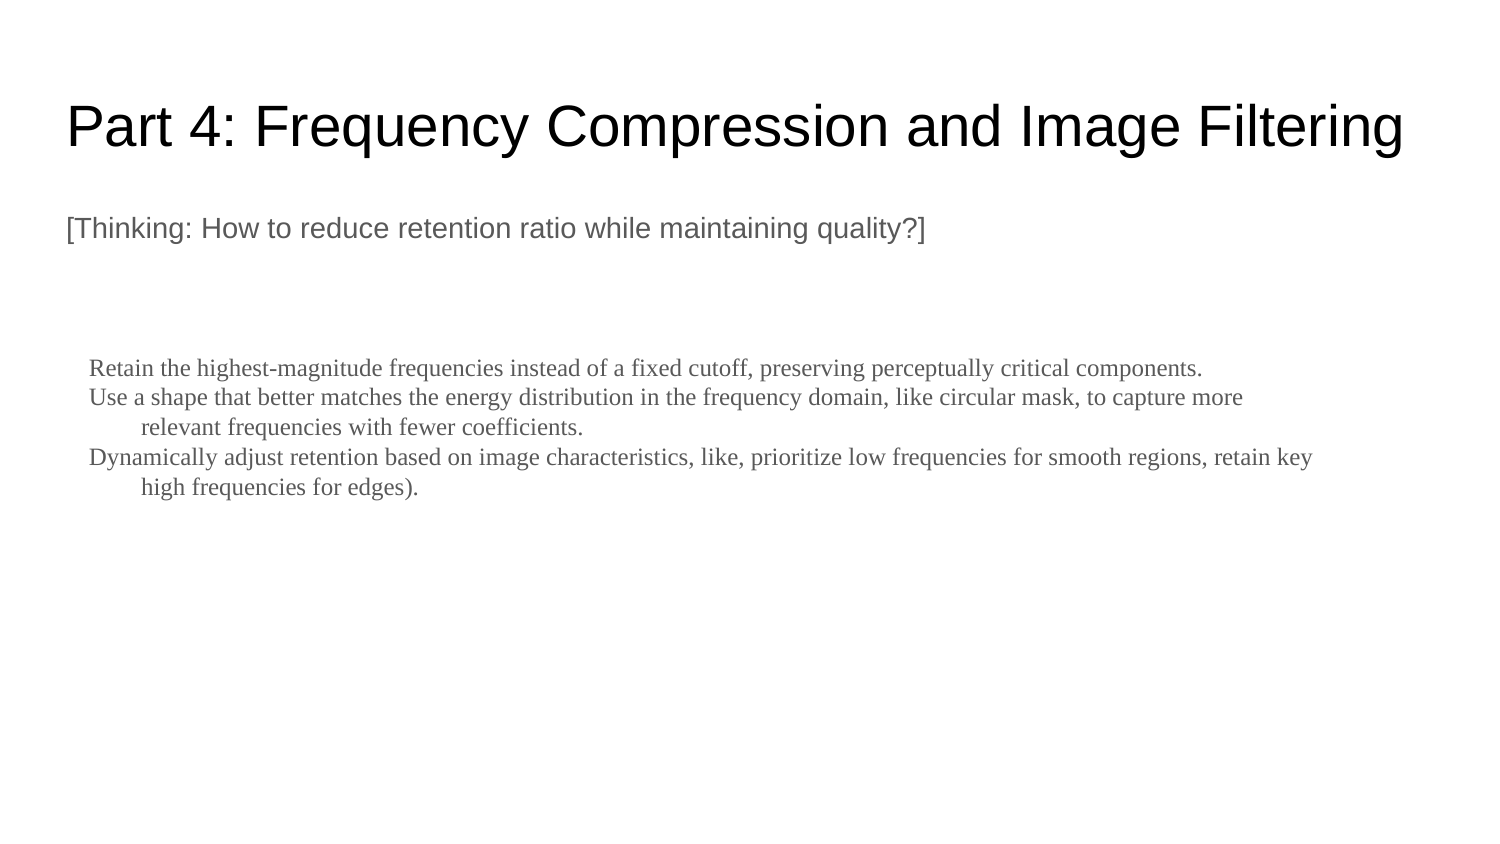

# Part 4: Frequency Compression and Image Filtering
[Thinking: How to reduce retention ratio while maintaining quality?]

Retain the highest-magnitude frequencies instead of a fixed cutoff, preserving perceptually critical components.
Use a shape that better matches the energy distribution in the frequency domain, like circular mask, to capture more relevant frequencies with fewer coefficients.
Dynamically adjust retention based on image characteristics, like, prioritize low frequencies for smooth regions, retain key high frequencies for edges).